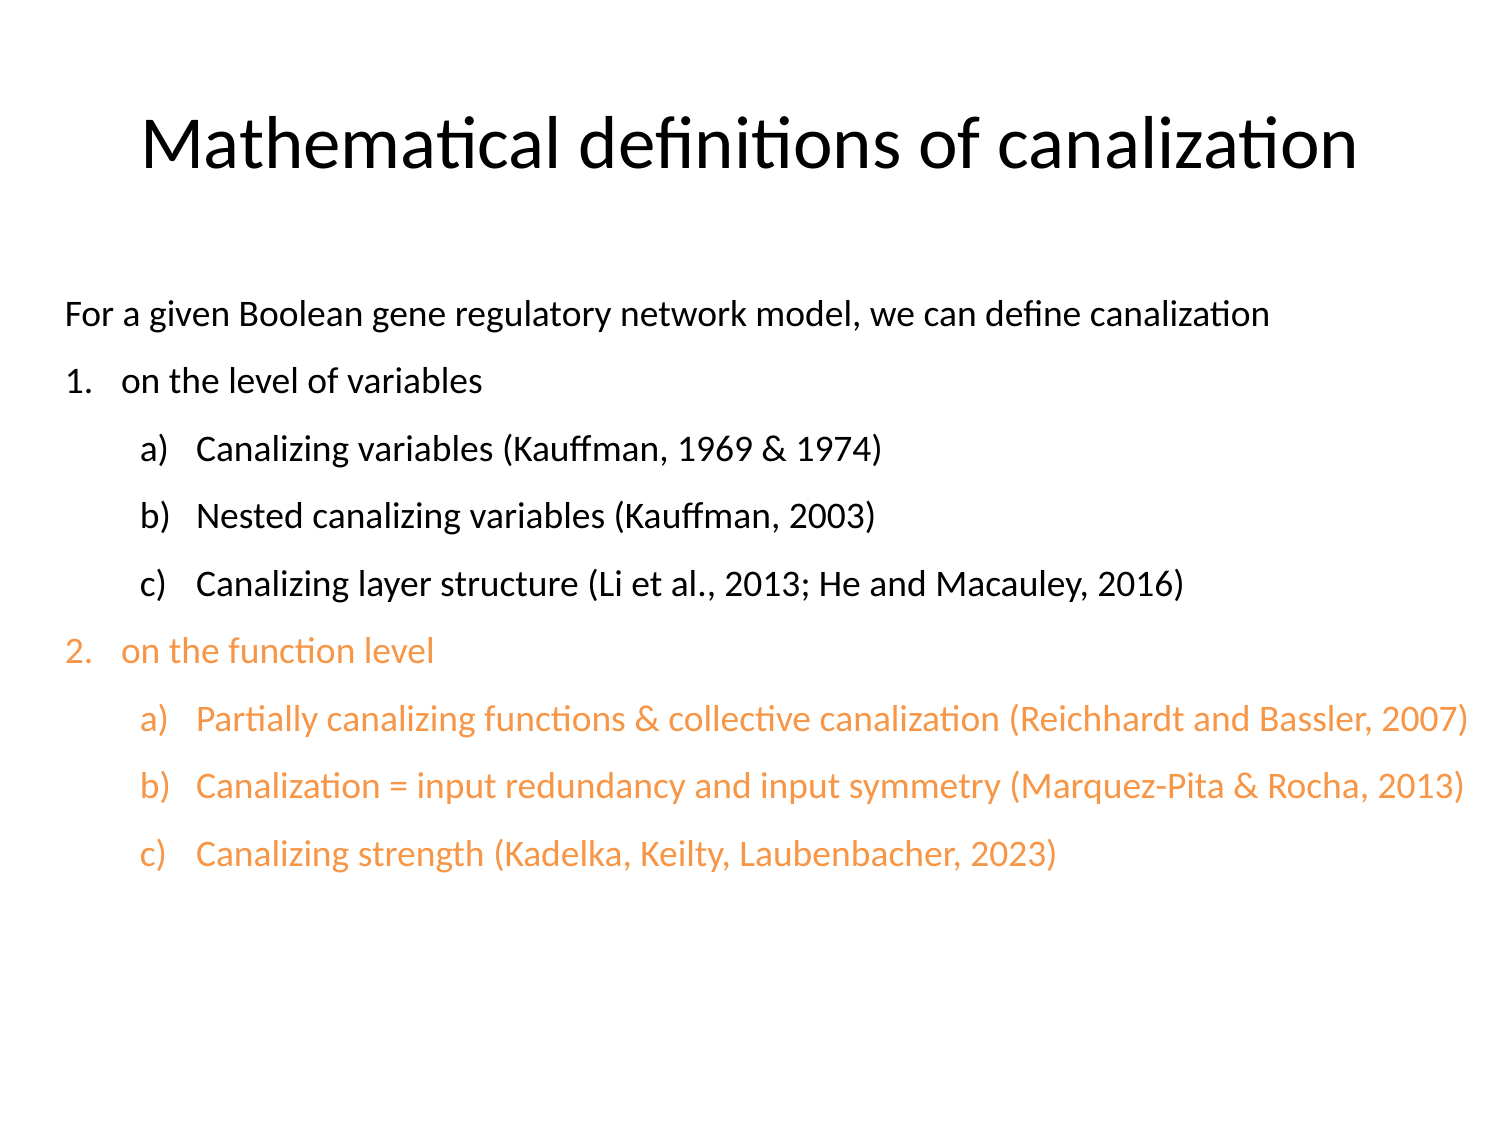

# Mathematical definitions of canalization
For a given Boolean gene regulatory network model, we can define canalization
on the level of variables
Canalizing variables (Kauffman, 1969 & 1974)
Nested canalizing variables (Kauffman, 2003)
Canalizing layer structure (Li et al., 2013; He and Macauley, 2016)
on the function level
Partially canalizing functions & collective canalization (Reichhardt and Bassler, 2007)
Canalization = input redundancy and input symmetry (Marquez-Pita & Rocha, 2013)
Canalizing strength (Kadelka, Keilty, Laubenbacher, 2023)